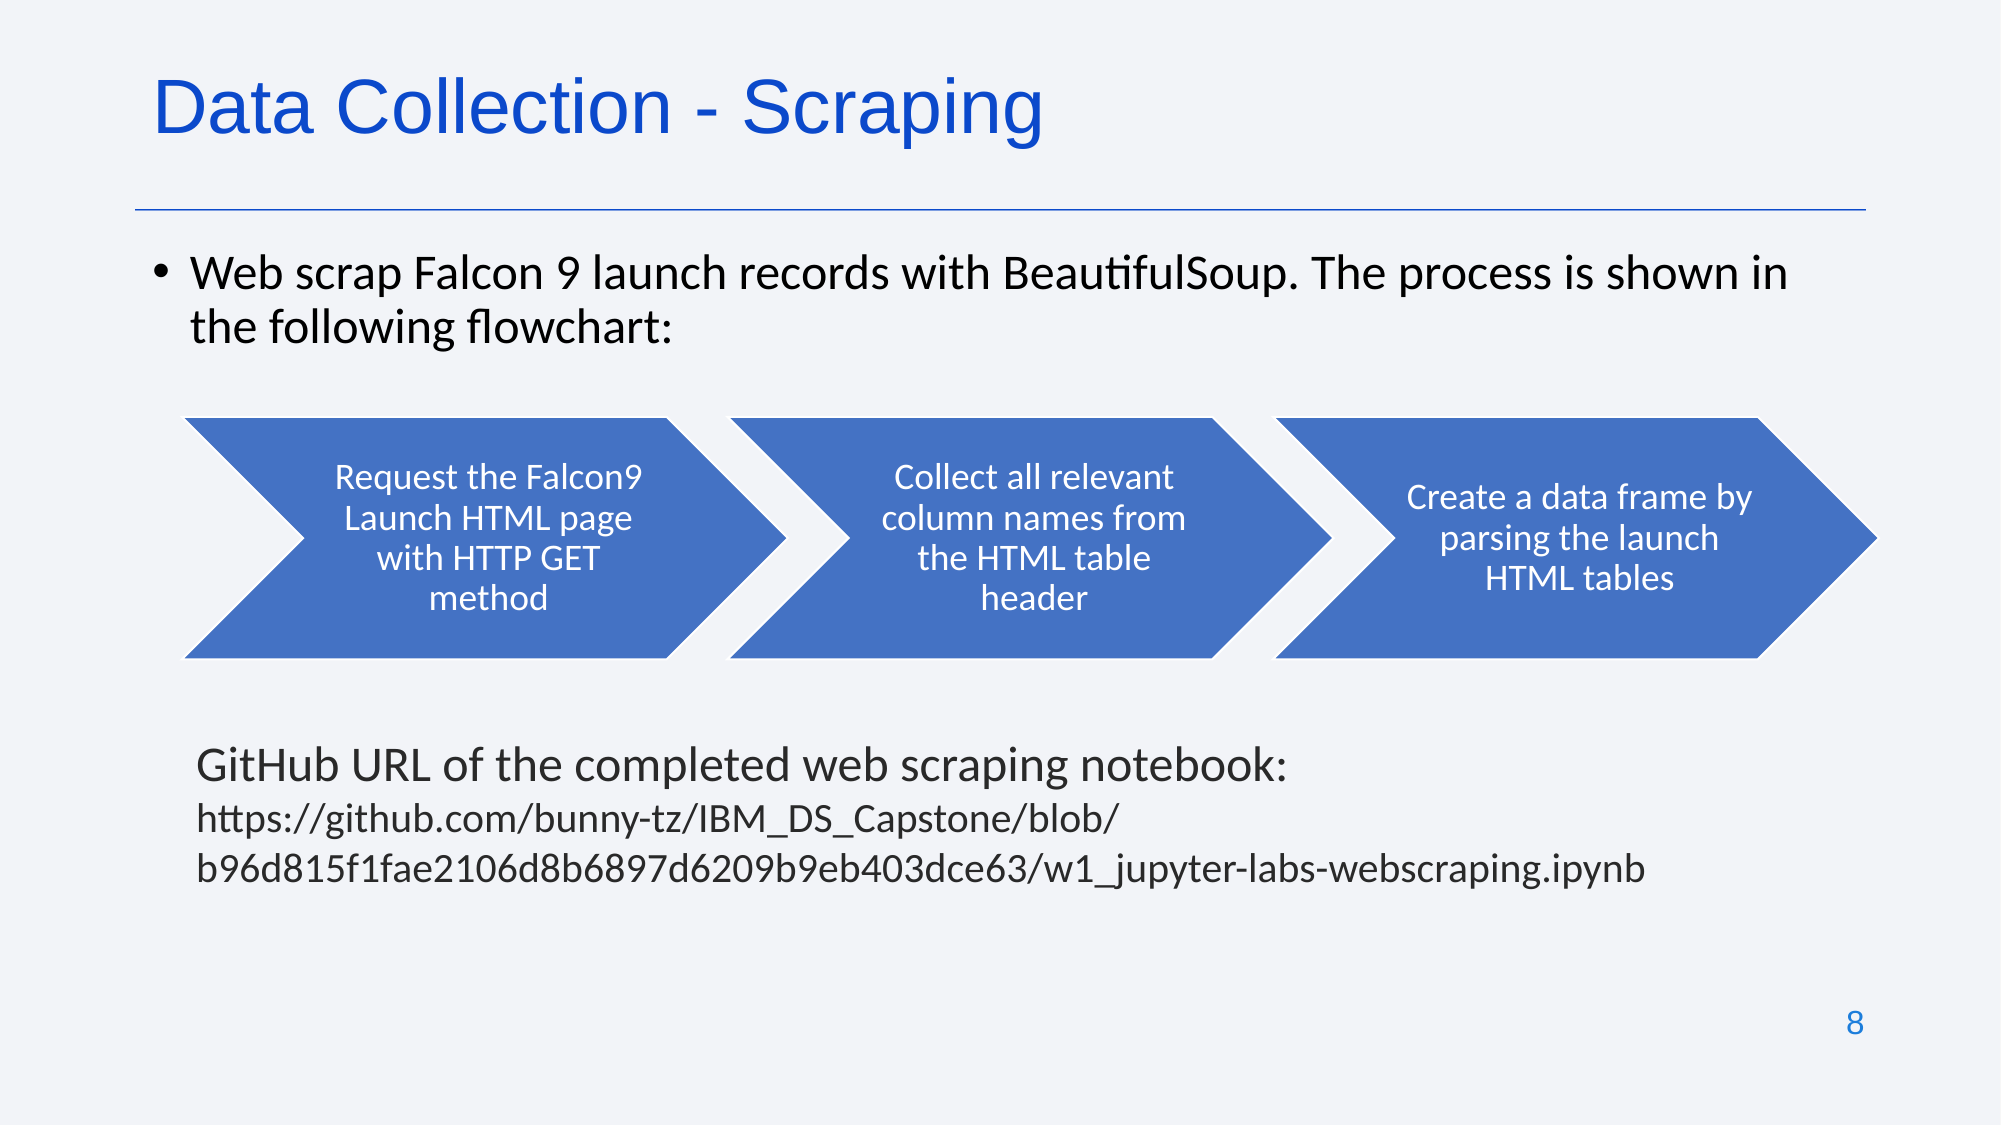

# Data Collection - Scraping
Web scrap Falcon 9 launch records with BeautifulSoup. The process is shown in the following flowchart:

Request the Falcon9 Launch HTML page with HTTP GET method
Collect all relevant column names from the HTML table header
Create a data frame by parsing the launch HTML tables
GitHub URL of the completed web scraping notebook:
https://github.com/bunny-tz/IBM_DS_Capstone/blob/b96d815f1fae2106d8b6897d6209b9eb403dce63/w1_jupyter-labs-webscraping.ipynb

8